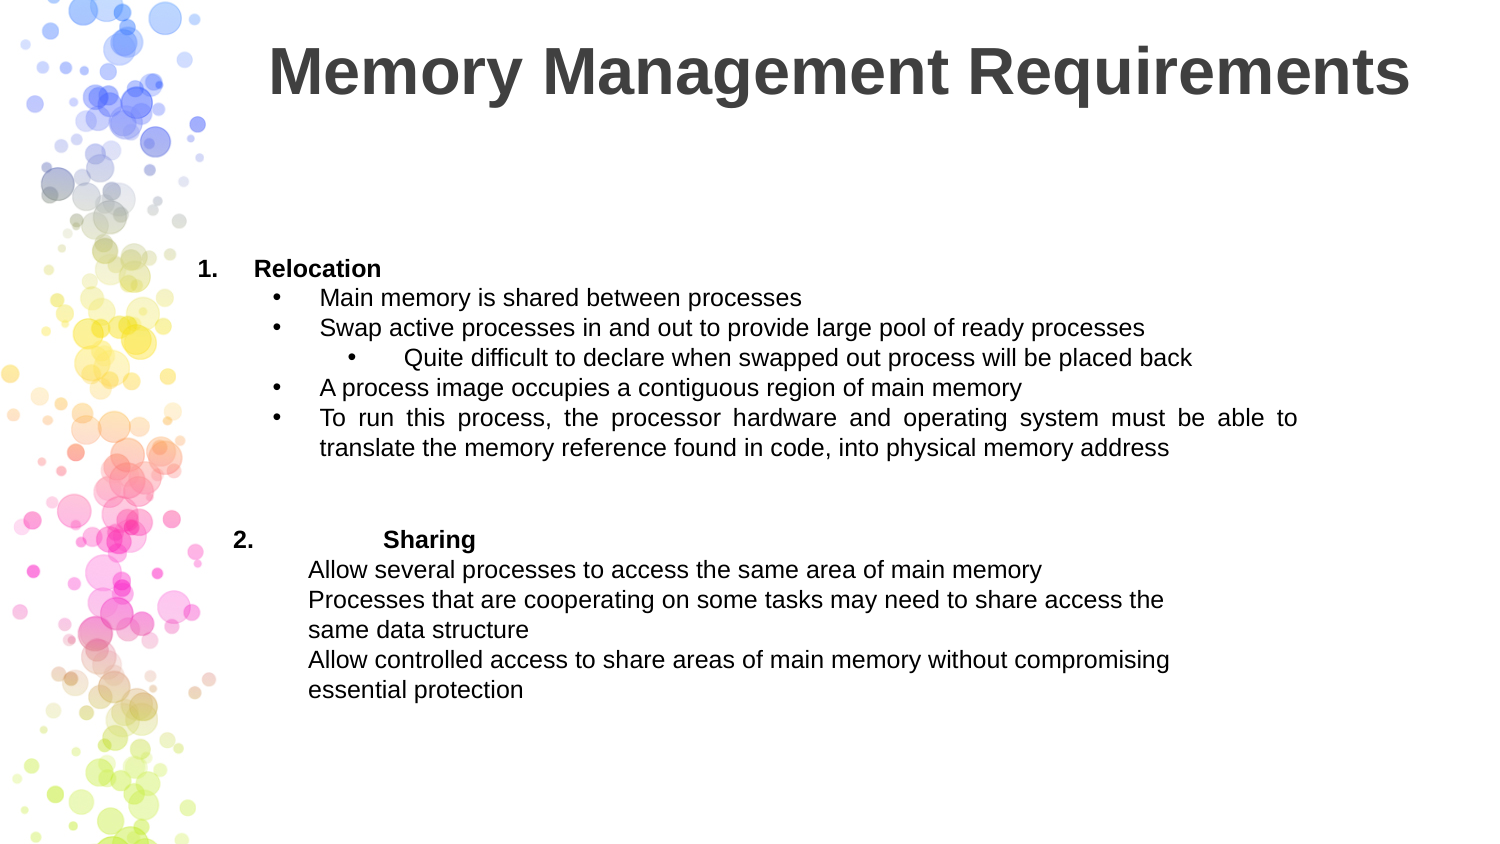

# Memory Management Requirements
Relocation
Main memory is shared between processes
Swap active processes in and out to provide large pool of ready processes
Quite difficult to declare when swapped out process will be placed back
A process image occupies a contiguous region of main memory
To run this process, the processor hardware and operating system must be able to translate the memory reference found in code, into physical memory address
2.	Sharing
Allow several processes to access the same area of main memory
Processes that are cooperating on some tasks may need to share access the same data structure
Allow controlled access to share areas of main memory without compromising essential protection